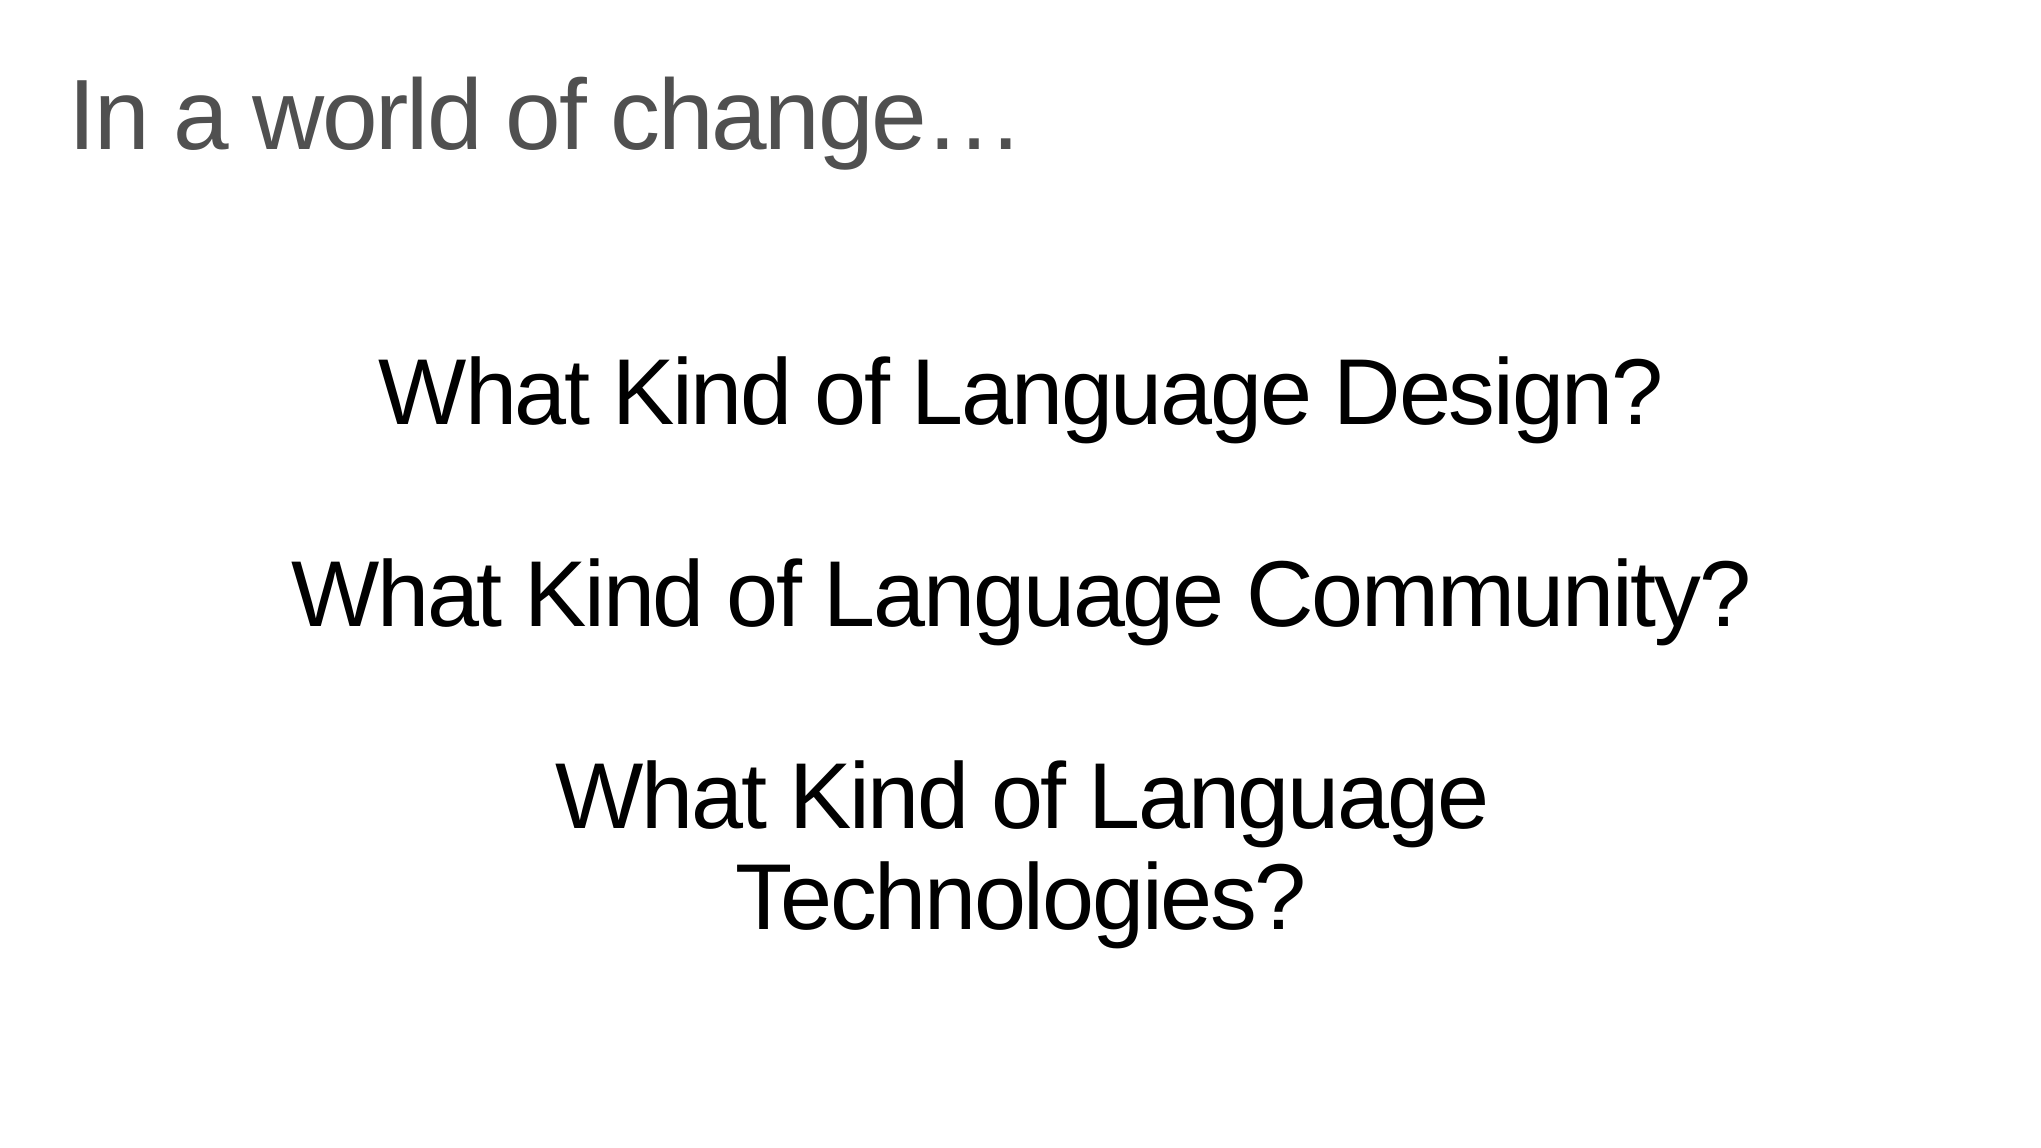

In a world of change…
# What Kind of Language Design? What Kind of Language Community? What Kind of Language Technologies?